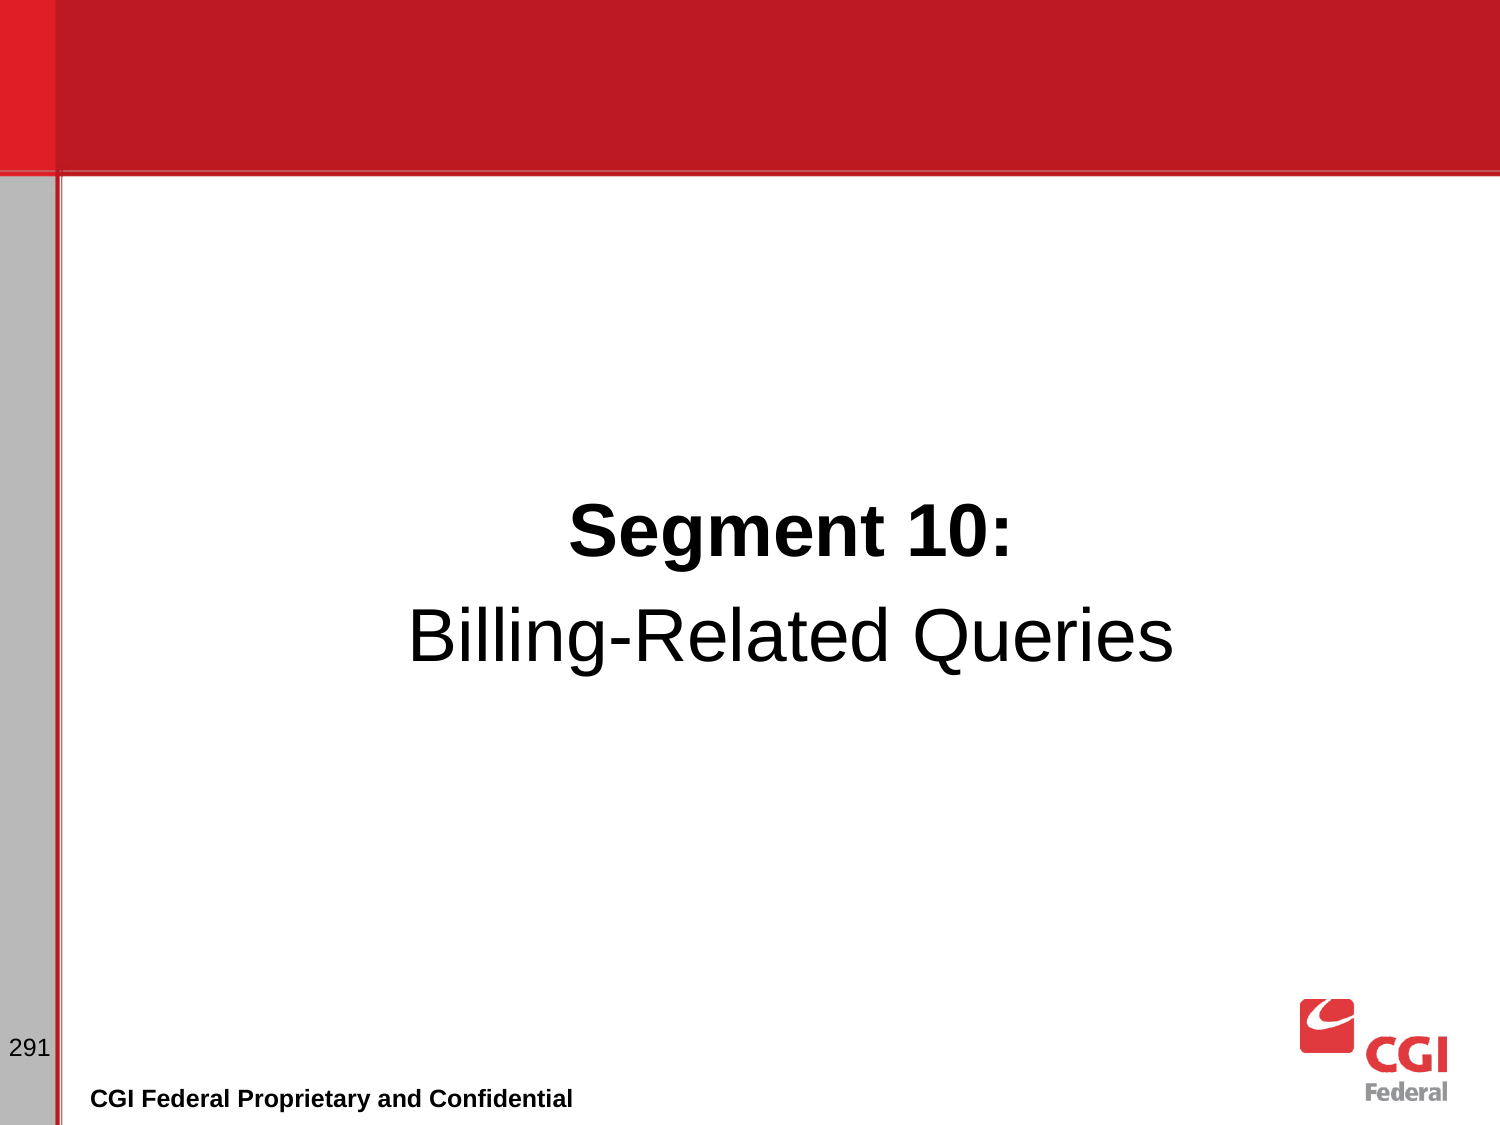

Segment 10:
Billing-Related Queries
291
CGI Federal Proprietary and Confidential